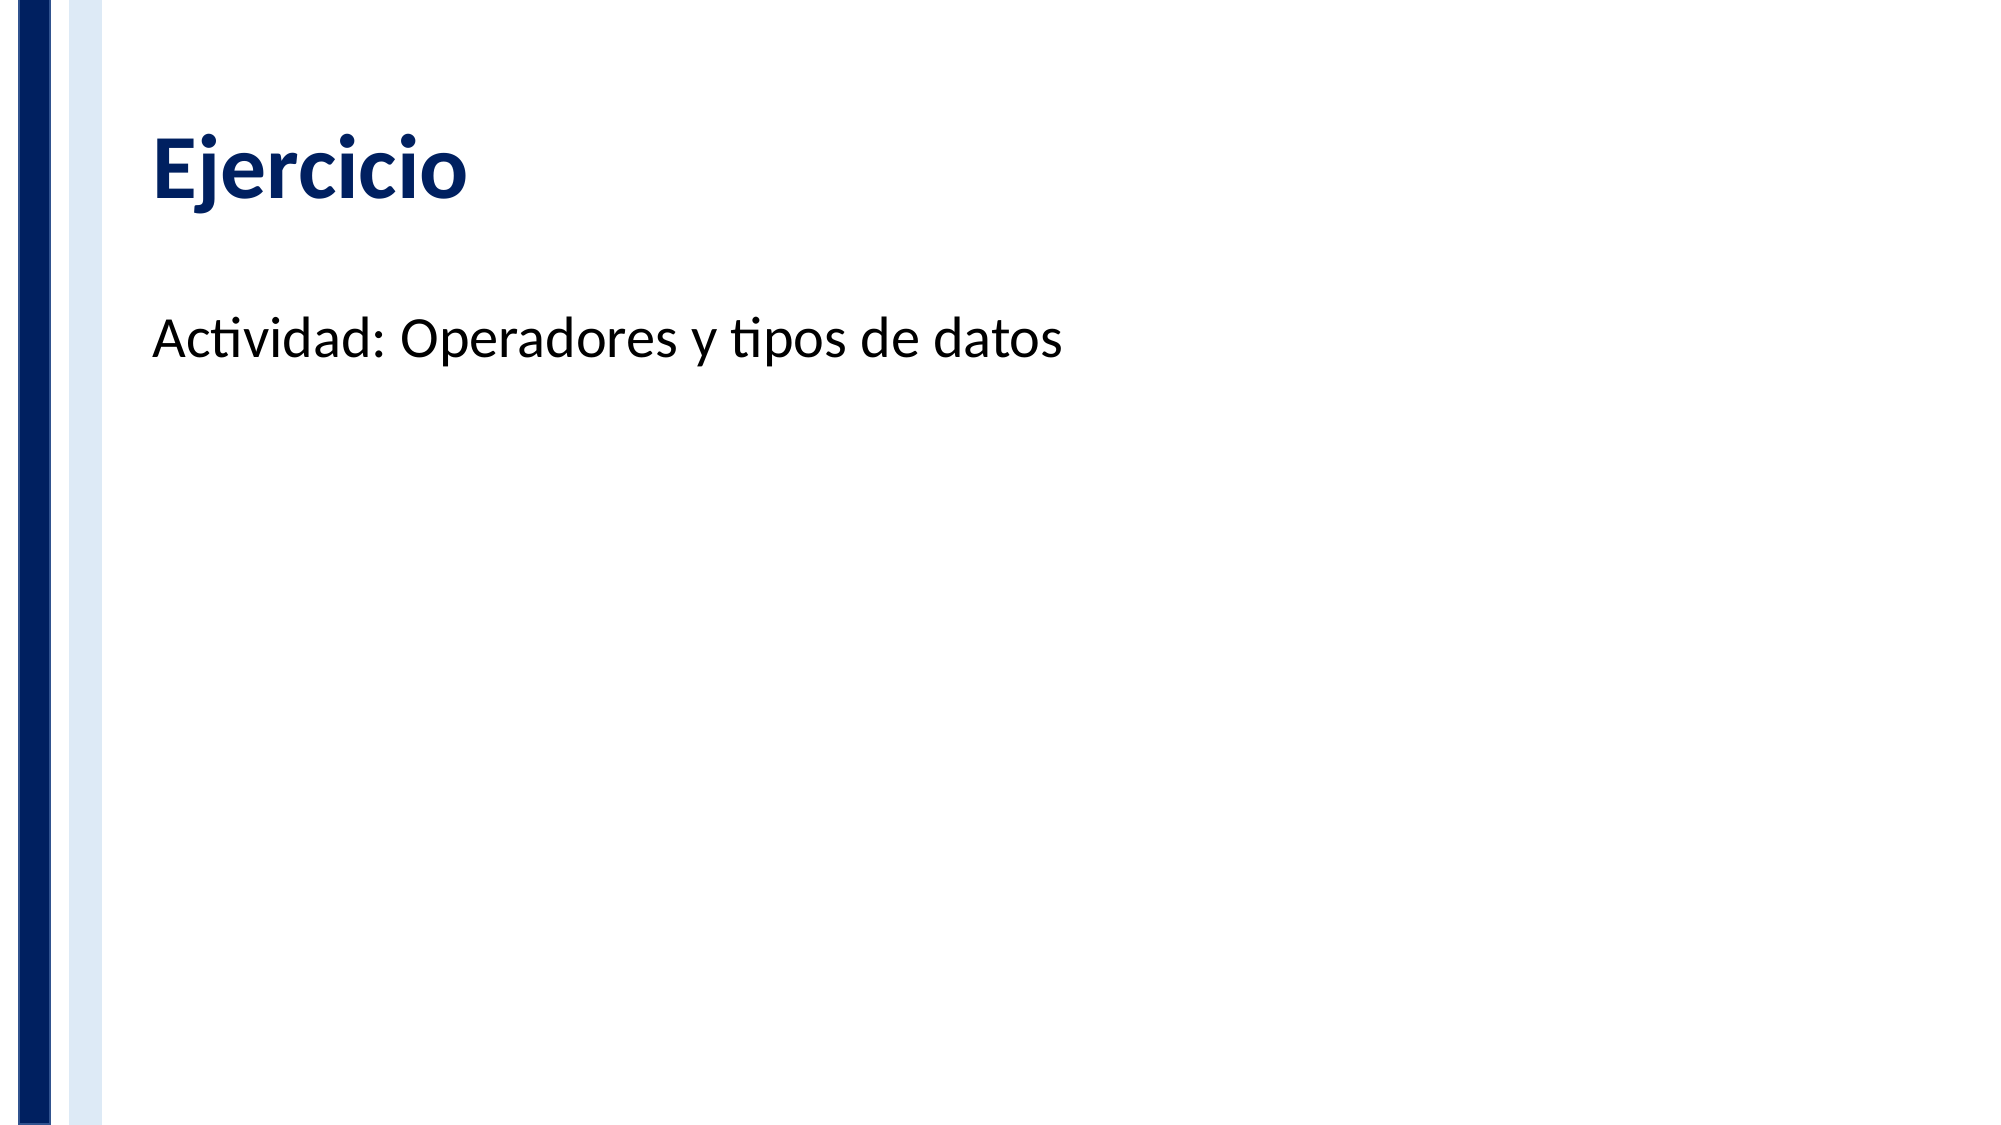

# Ejercicio
Actividad: Operadores y tipos de datos